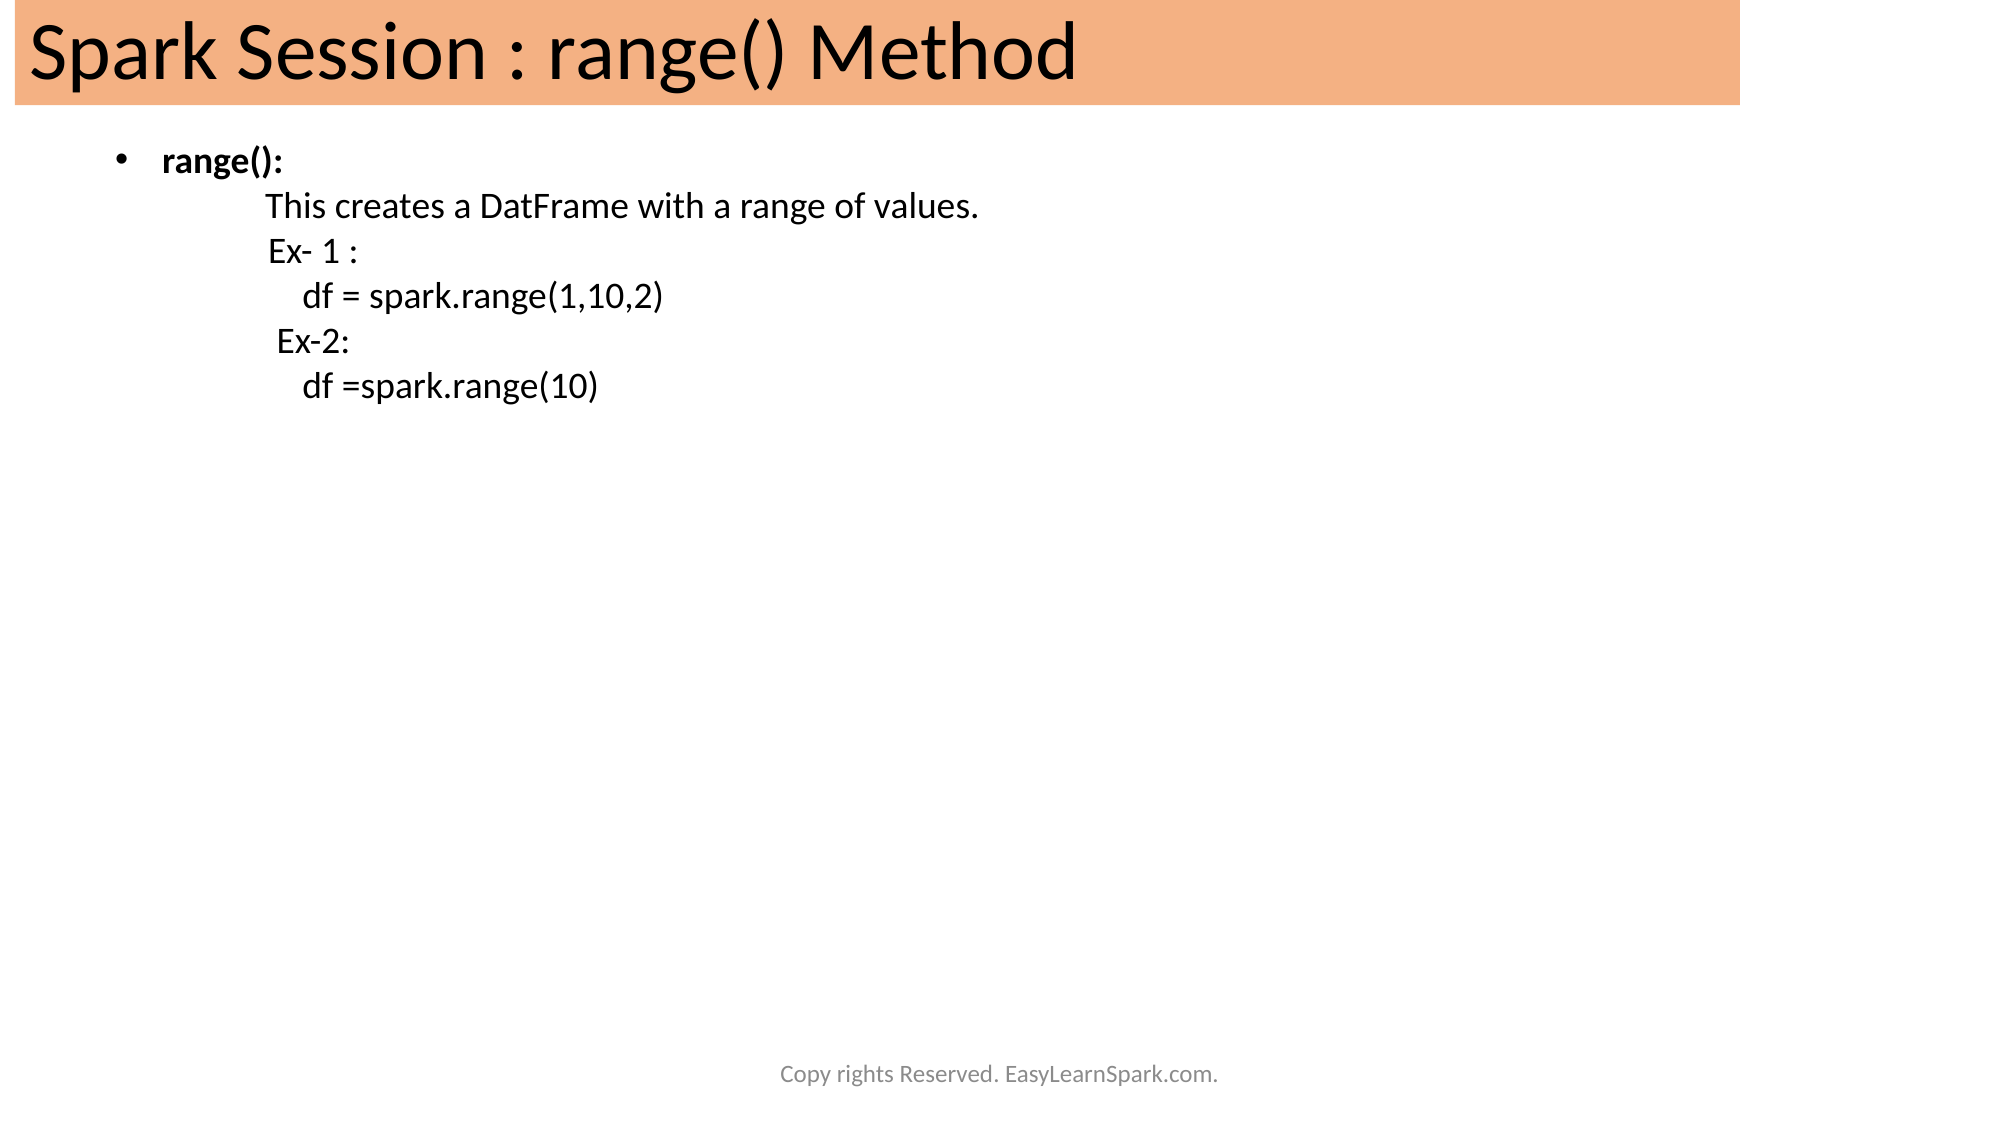

# Spark Session : range() Method

range():
	This creates a DatFrame with a range of values.
                  Ex- 1 :
                      df = spark.range(1,10,2)
                   Ex-2:
                      df =spark.range(10)

Copy rights Reserved. EasyLearnSpark.com.